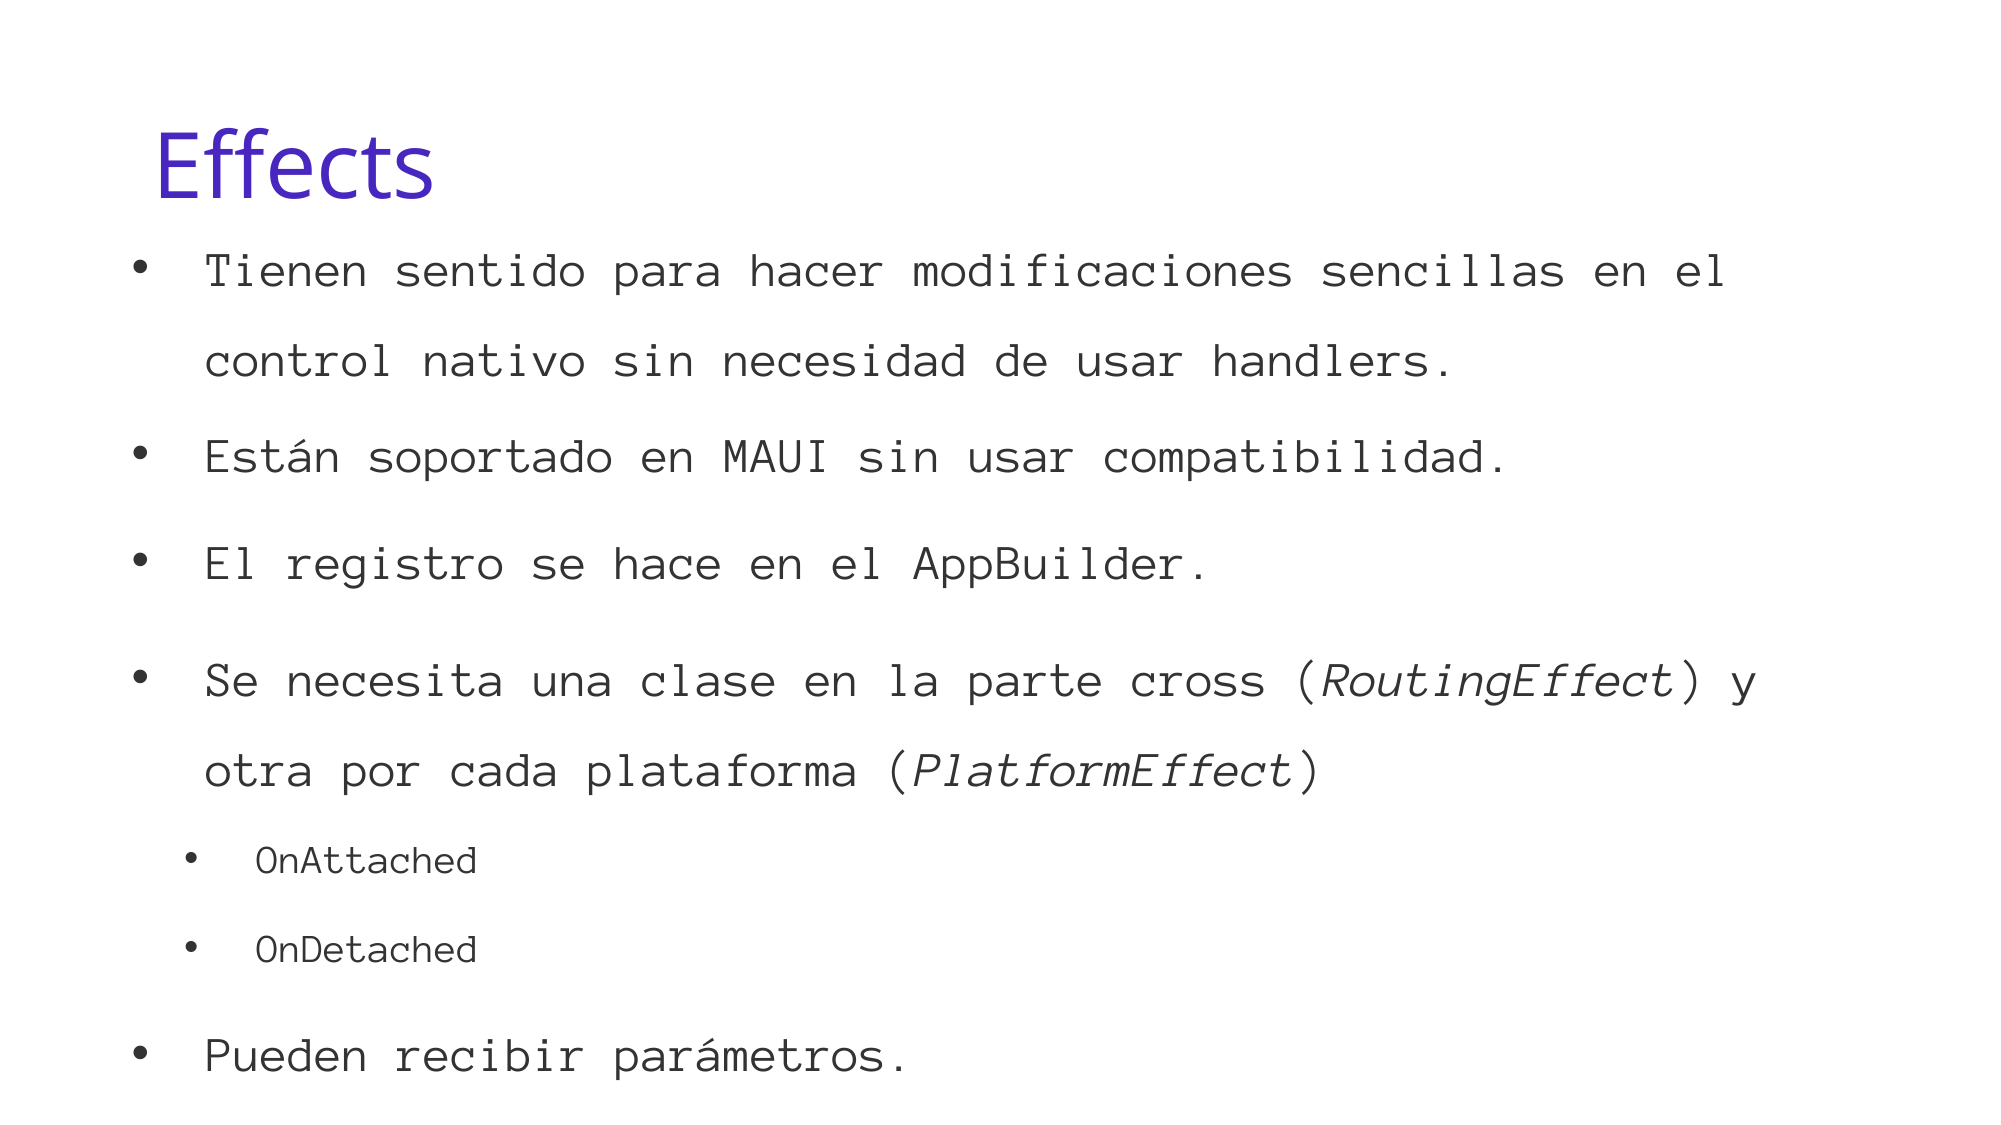

# Effects
Tienen sentido para hacer modificaciones sencillas en el control nativo sin necesidad de usar handlers.
Están soportado en MAUI sin usar compatibilidad.
El registro se hace en el AppBuilder.
Se necesita una clase en la parte cross (RoutingEffect) y otra por cada plataforma (PlatformEffect)

OnAttached
OnDetached
Pueden recibir parámetros.